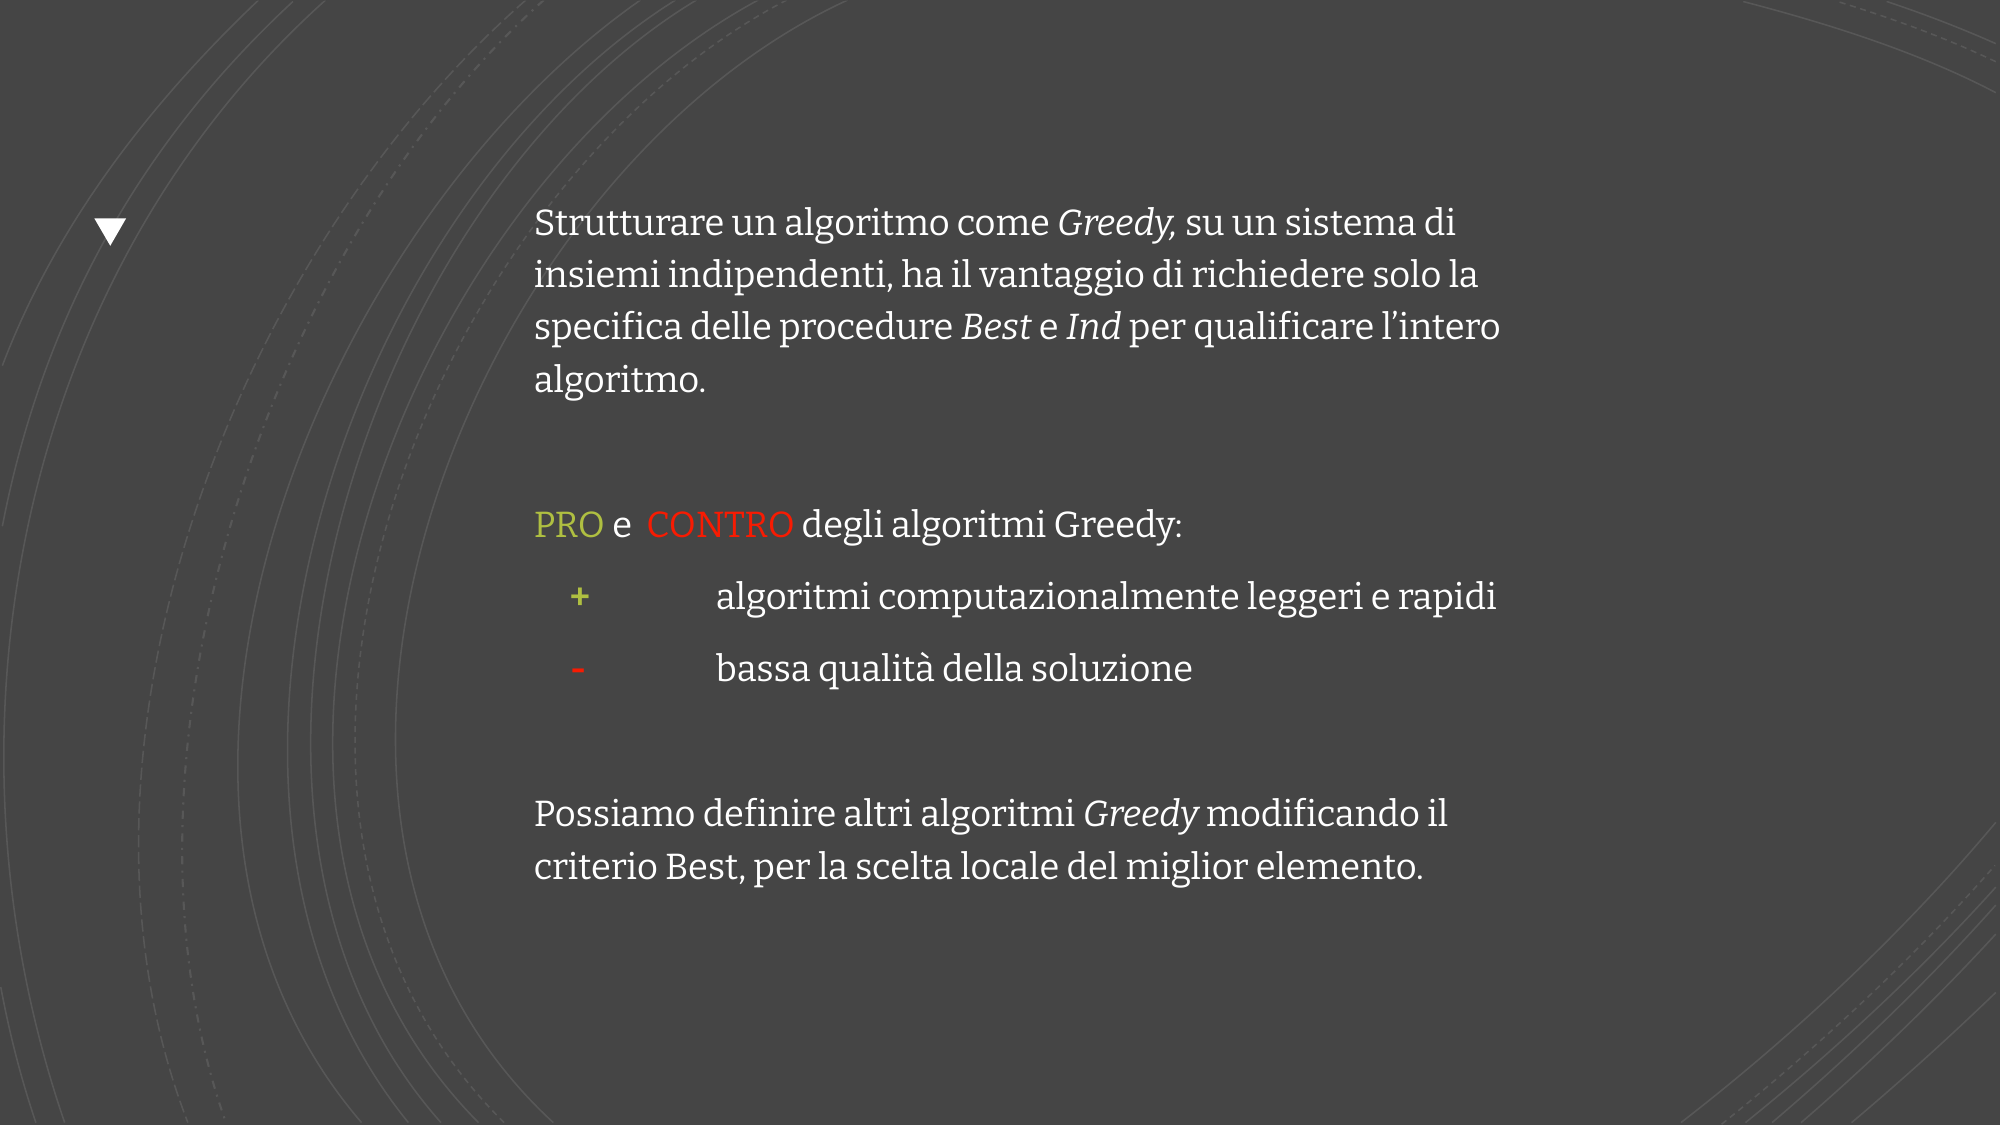

Strutturare un algoritmo come Greedy, su un sistema di insiemi indipendenti, ha il vantaggio di richiedere solo la specifica delle procedure Best e Ind per qualificare l’intero algoritmo.

PRO e  CONTRO degli algoritmi Greedy:
	+ 	algoritmi computazionalmente leggeri e rapidi
	- 	bassa qualità della soluzione

Possiamo definire altri algoritmi Greedy modificando il criterio Best, per la scelta locale del miglior elemento.